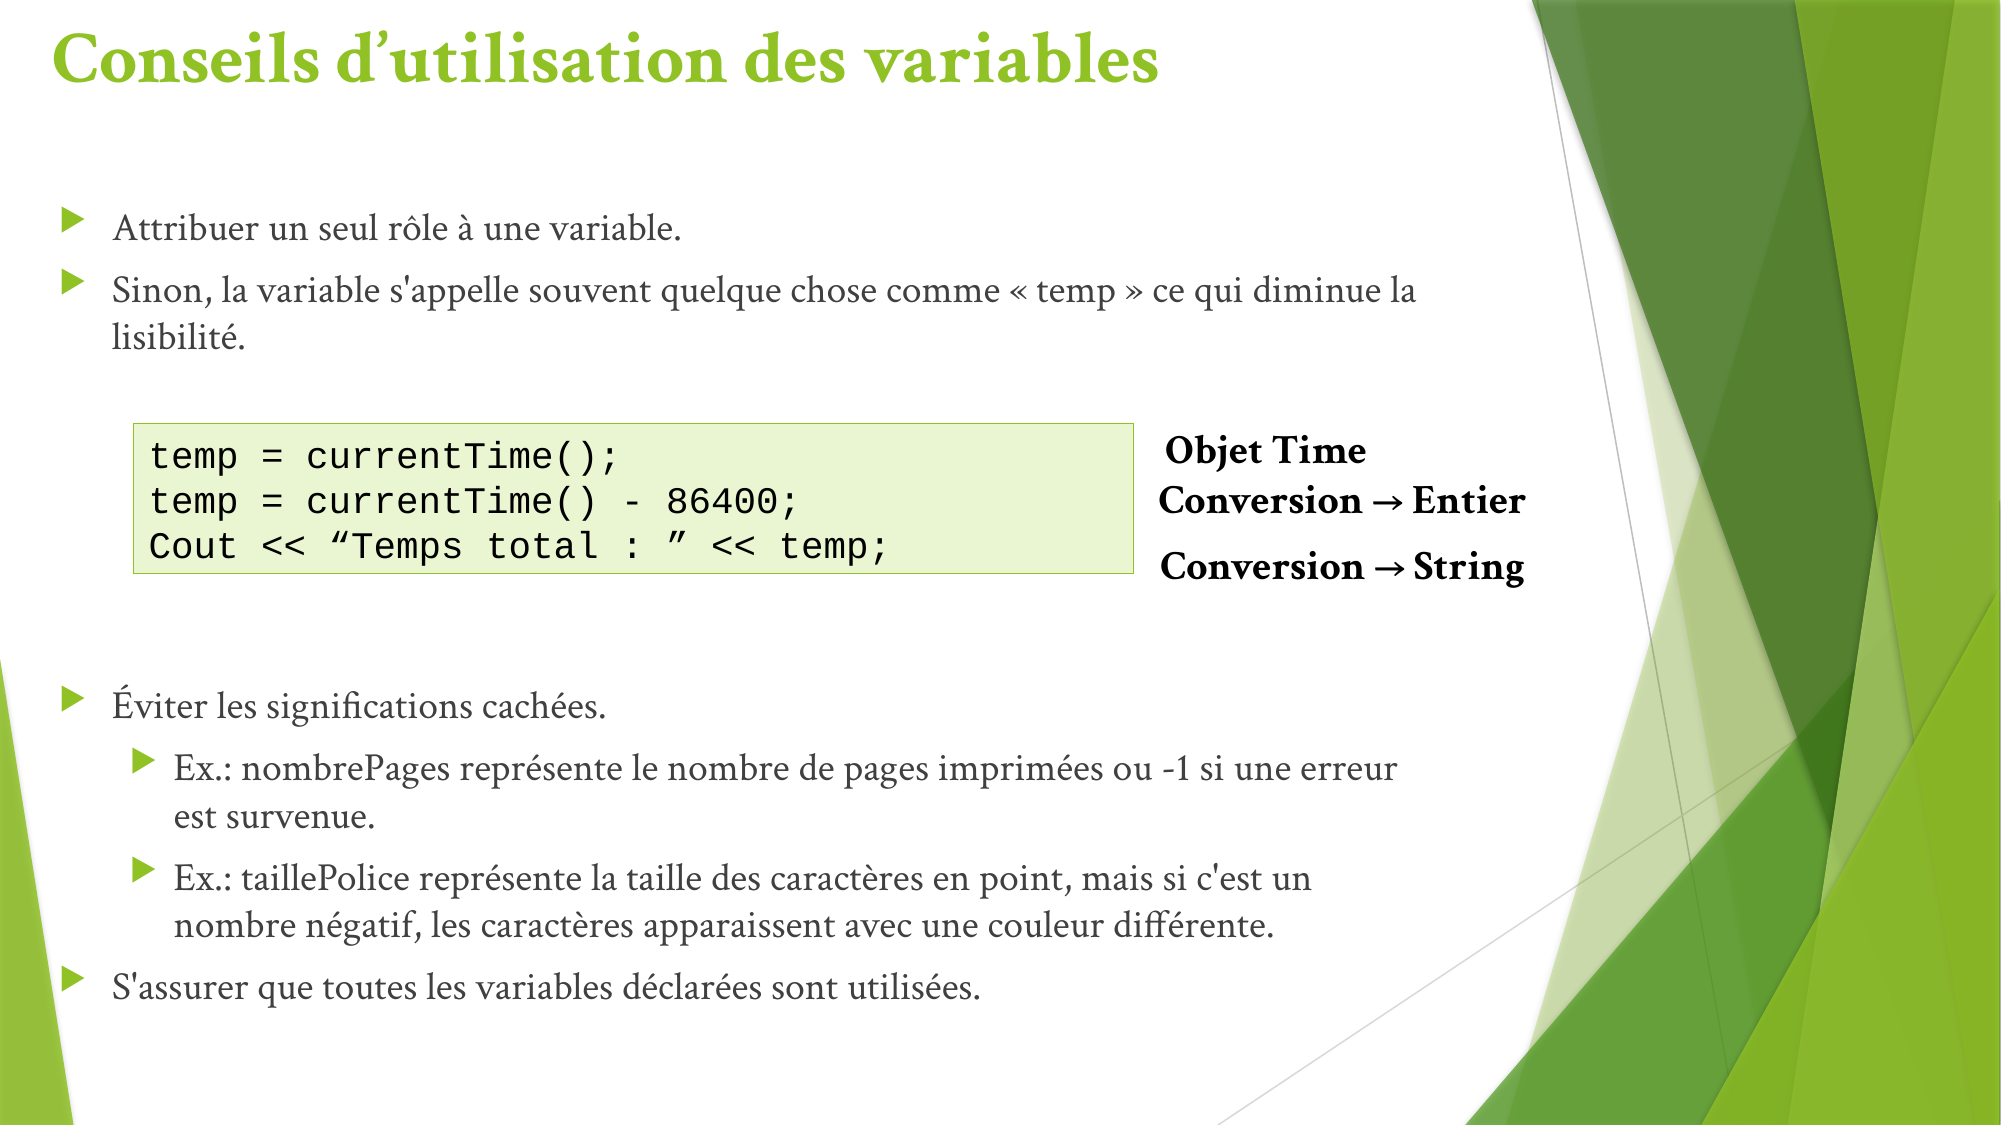

# Conseils d’utilisation des variables
Attribuer un seul rôle à une variable.
Sinon, la variable s'appelle souvent quelque chose comme « temp » ce qui diminue la lisibilité.

Éviter les significations cachées.
Ex.: nombrePages représente le nombre de pages imprimées ou -1 si une erreur est survenue.
Ex.: taillePolice représente la taille des caractères en point, mais si c'est un nombre négatif, les caractères apparaissent avec une couleur différente.
S'assurer que toutes les variables déclarées sont utilisées.

Objet Time
temp = currentTime();
temp = currentTime() - 86400;
Cout << “Temps total : ” << temp;
Conversion → Entier
Conversion → String